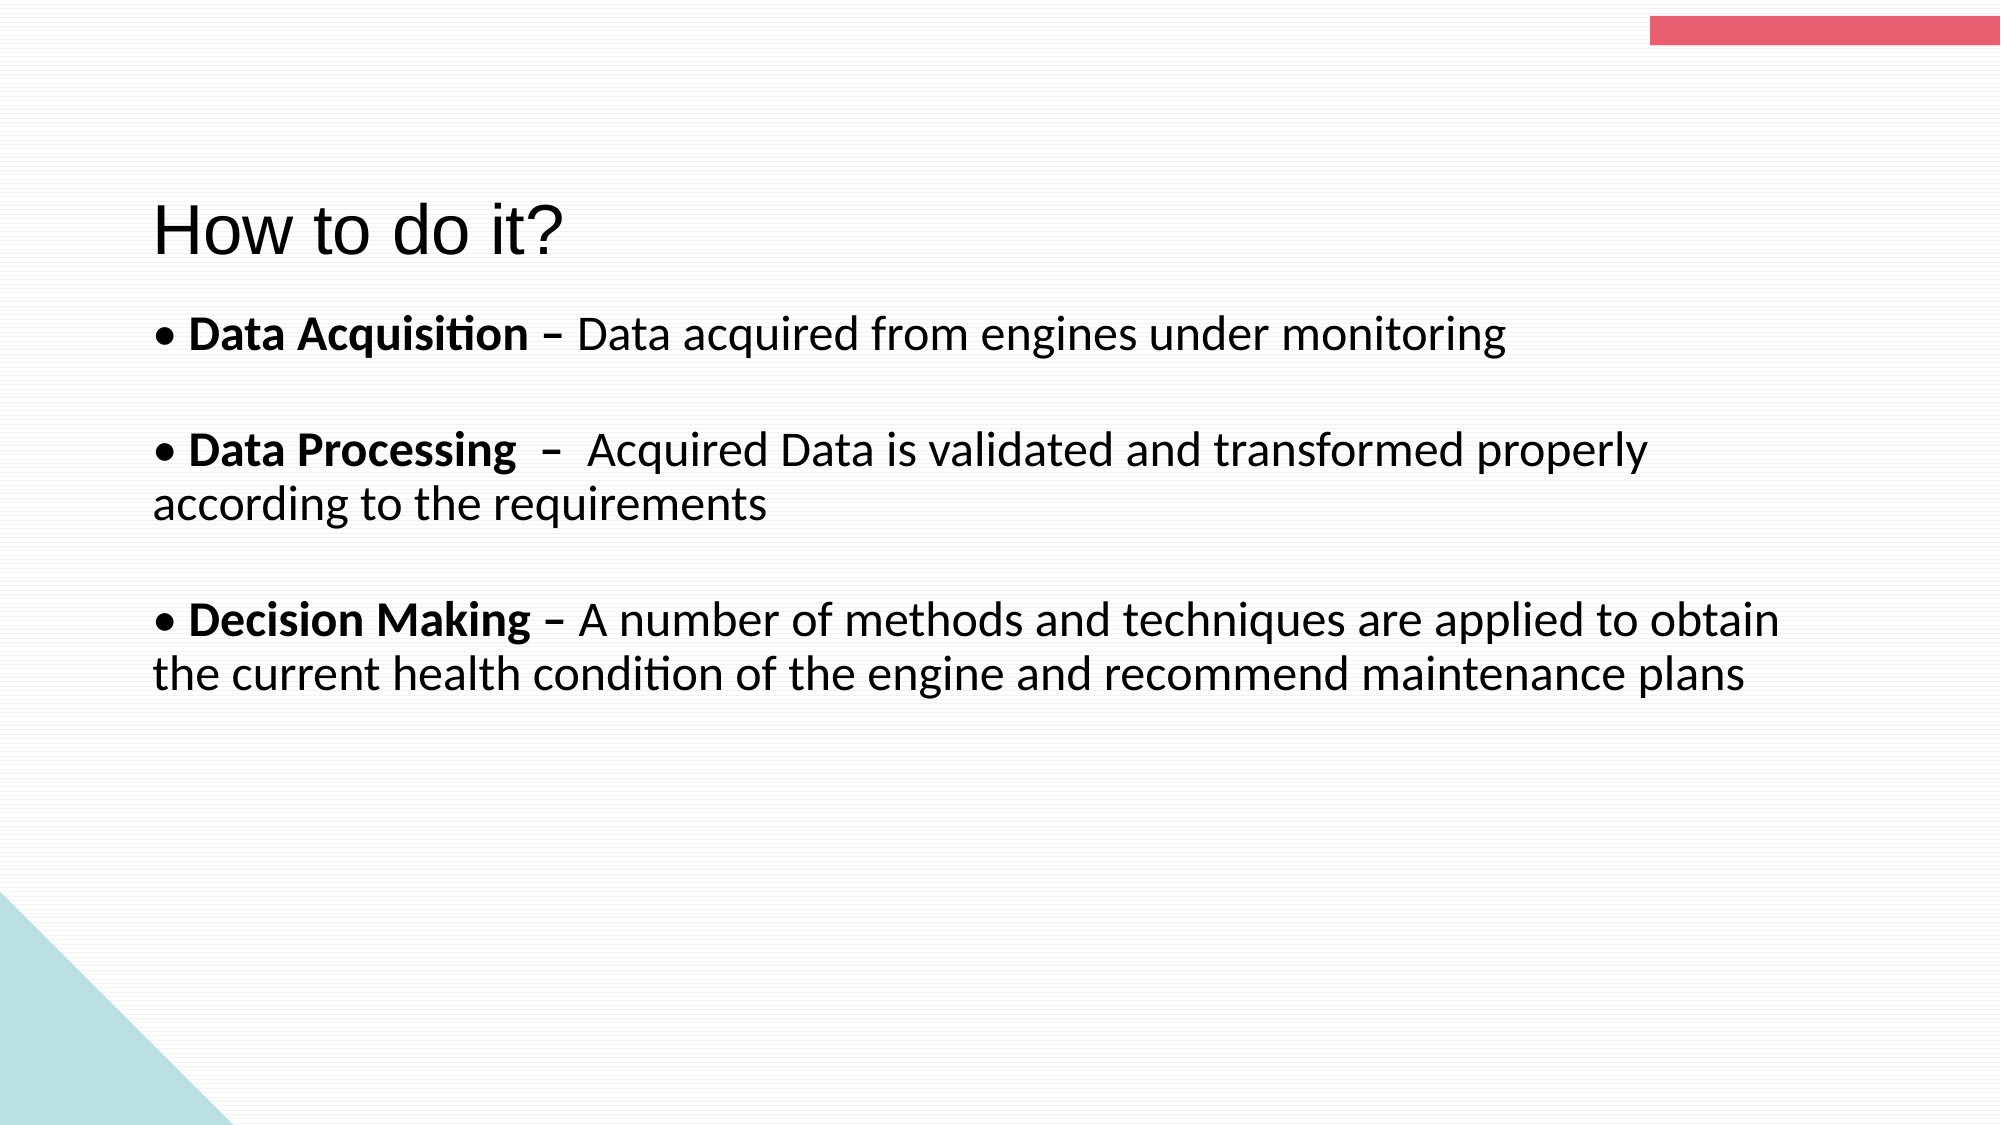

# How to do it?
• Data Acquisition – Data acquired from engines under monitoring

• Data Processing  –  Acquired Data is validated and transformed properly according to the requirements

• Decision Making – A number of methods and techniques are applied to obtain the current health condition of the engine and recommend maintenance plans